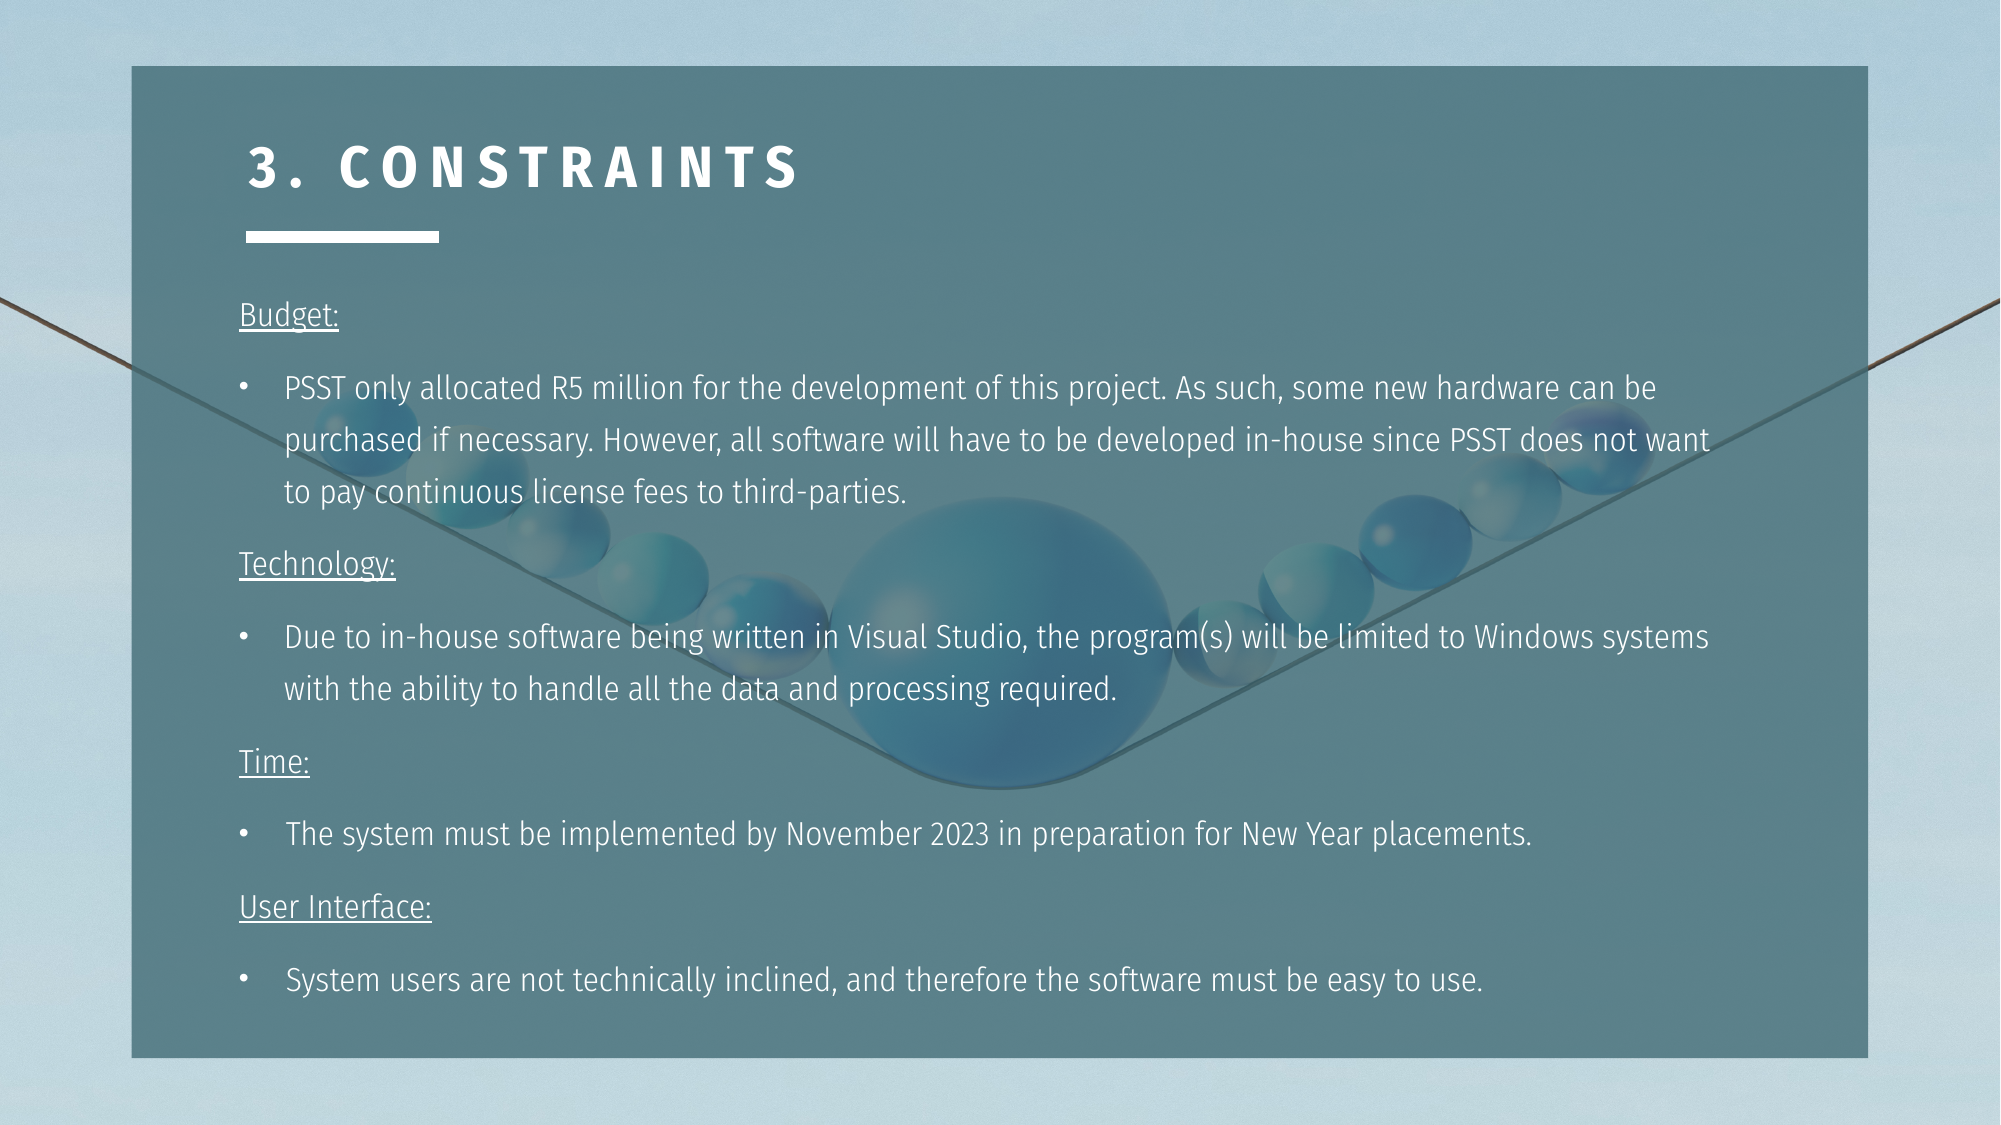

# 3. constraints

Budget:
PSST only allocated R5 million for the development of this project. As such, some new hardware can be purchased if necessary. However, all software will have to be developed in-house since PSST does not want to pay continuous license fees to third-parties.
Technology:
Due to in-house software being written in Visual Studio, the program(s) will be limited to Windows systems with the ability to handle all the data and processing required.
Time:
The system must be implemented by November 2023 in preparation for New Year placements.
User Interface:
System users are not technically inclined, and therefore the software must be easy to use.